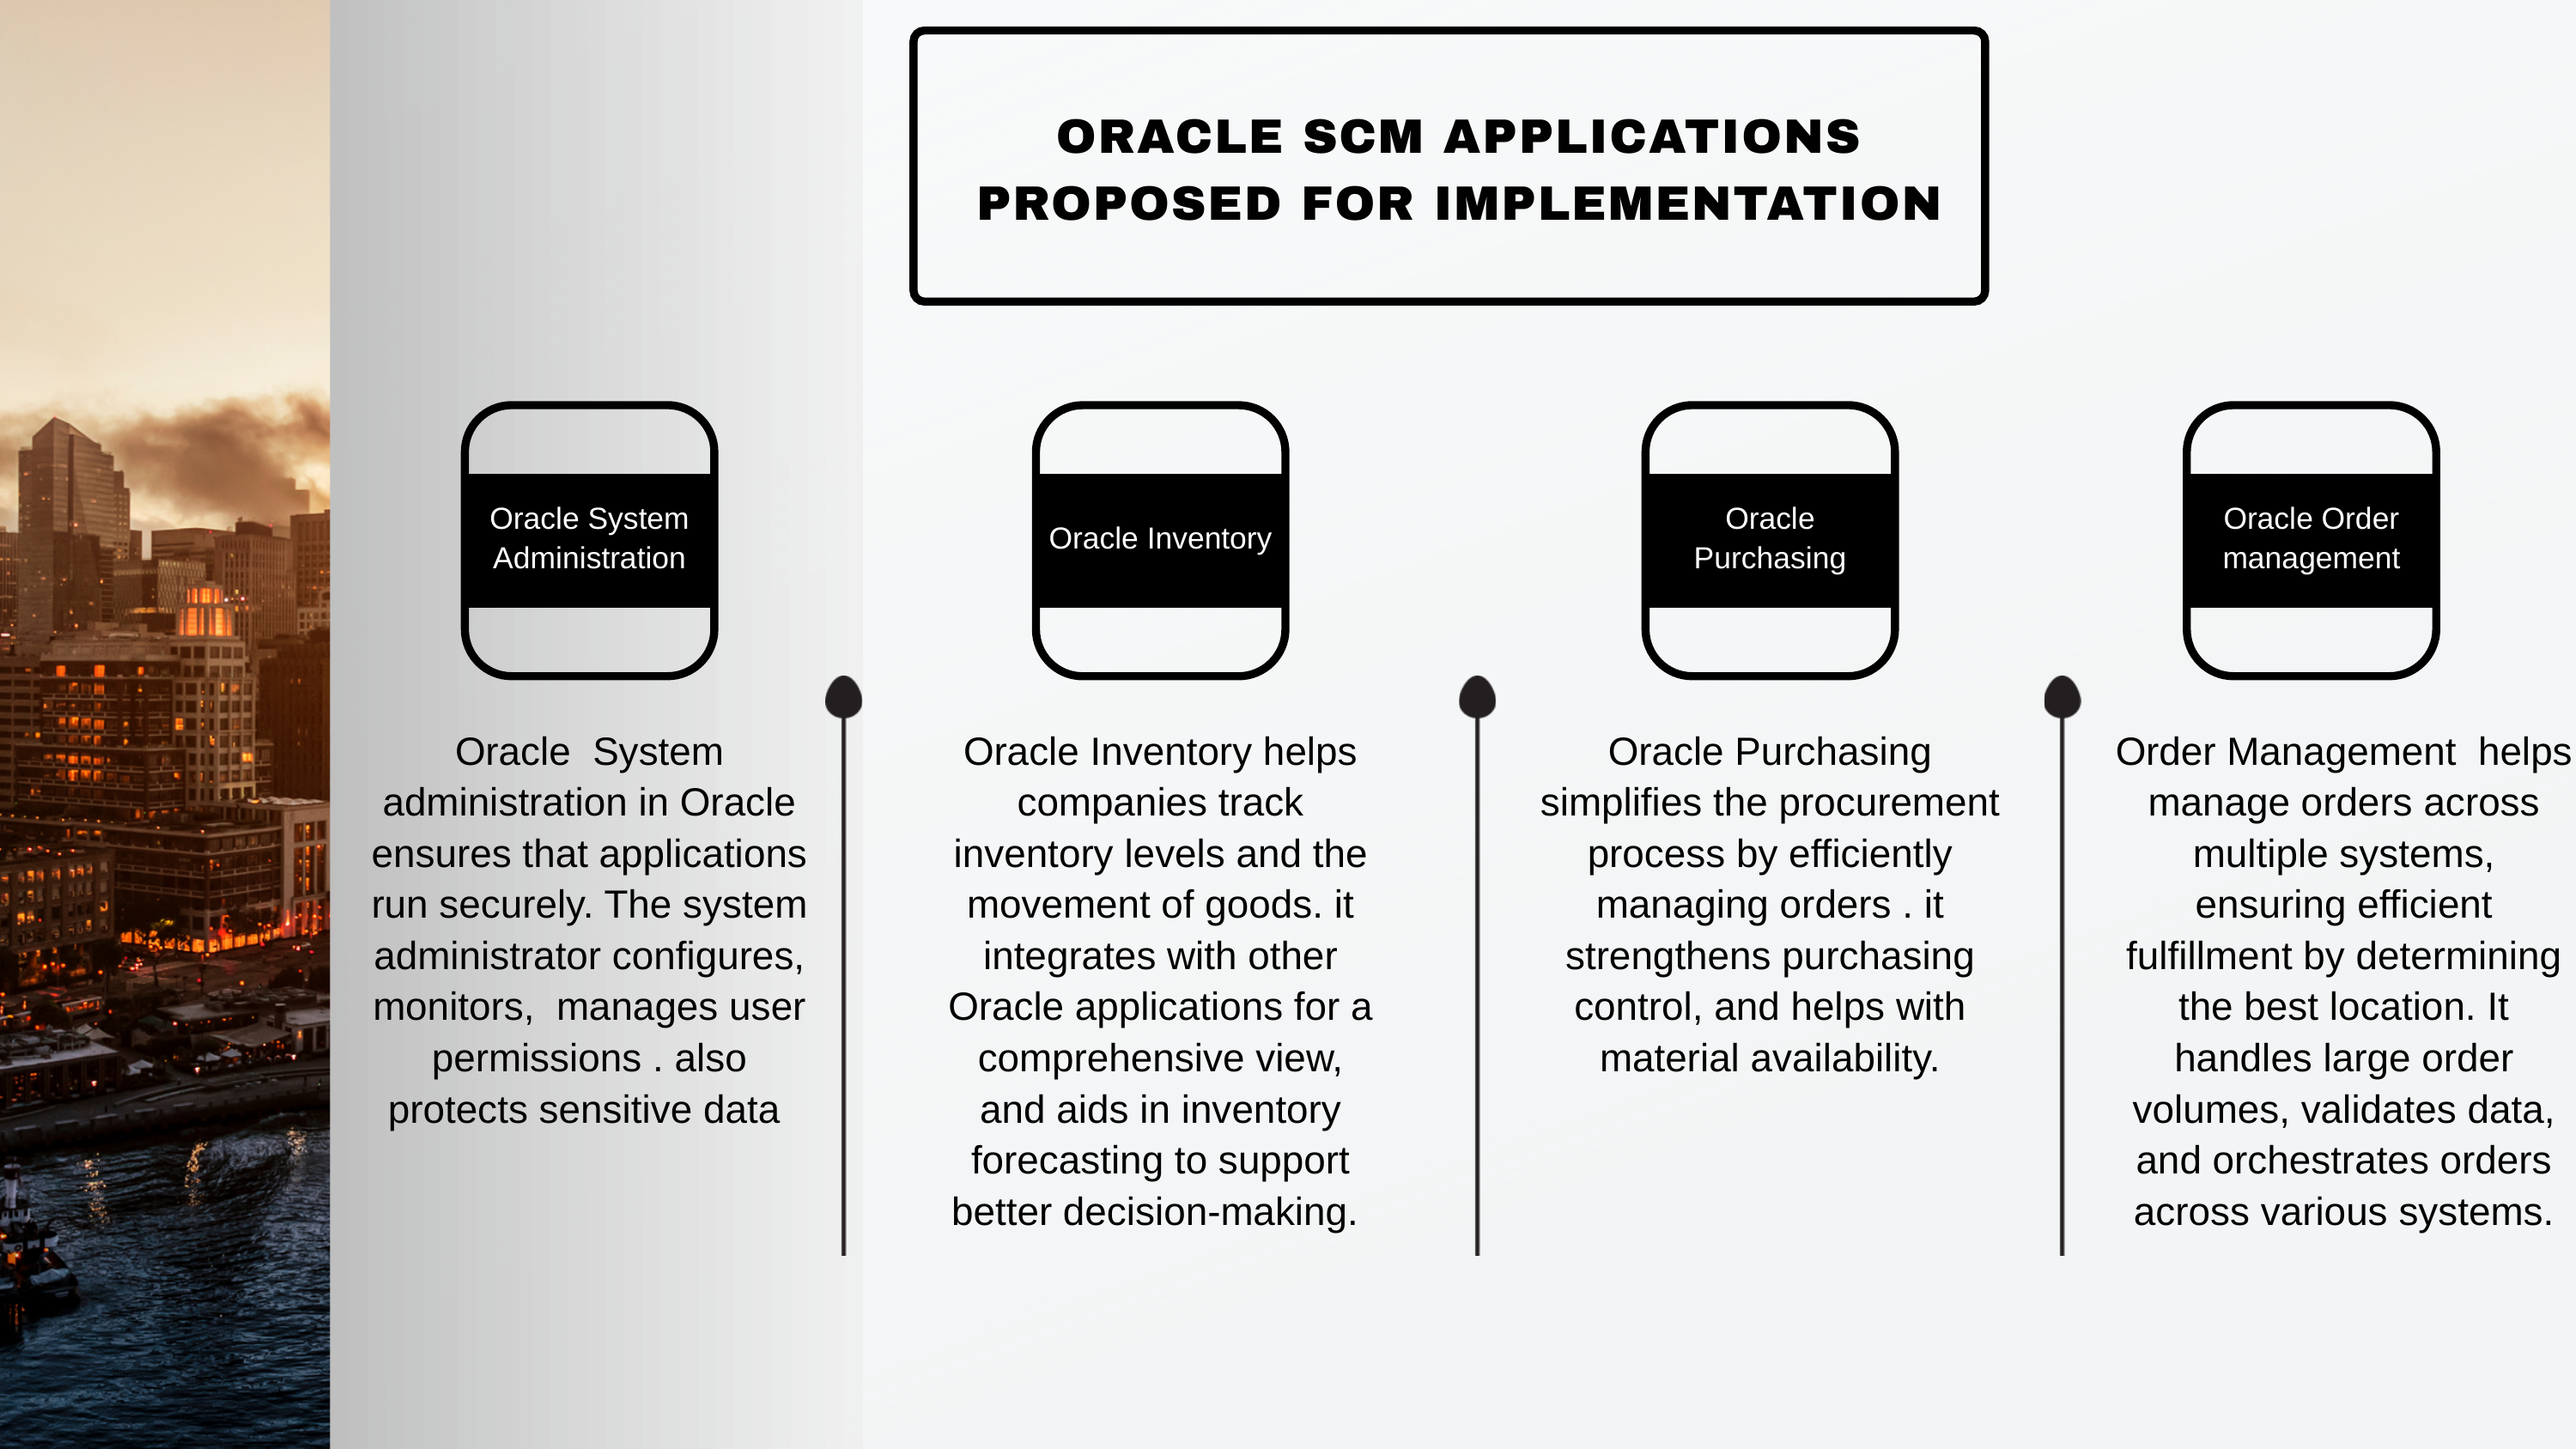

ORACLE SCM APPLICATIONS PROPOSED FOR IMPLEMENTATION​

Oracle System Administration

Oracle Inventory

Oracle Purchasing

Oracle Order management

Oracle  System administration in Oracle ensures that applications run securely. The system administrator configures, monitors,  manages user permissions . also protects sensitive data
Oracle Inventory helps companies track inventory levels and the movement of goods. it integrates with other Oracle applications for a comprehensive view, and aids in inventory forecasting to support better decision-making.
Oracle Purchasing simplifies the procurement process by efficiently managing orders . it strengthens purchasing control, and helps with material availability.

Order Management  helps manage orders across multiple systems, ensuring efficient fulfillment by determining the best location. It handles large order volumes, validates data, and orchestrates orders across various systems.